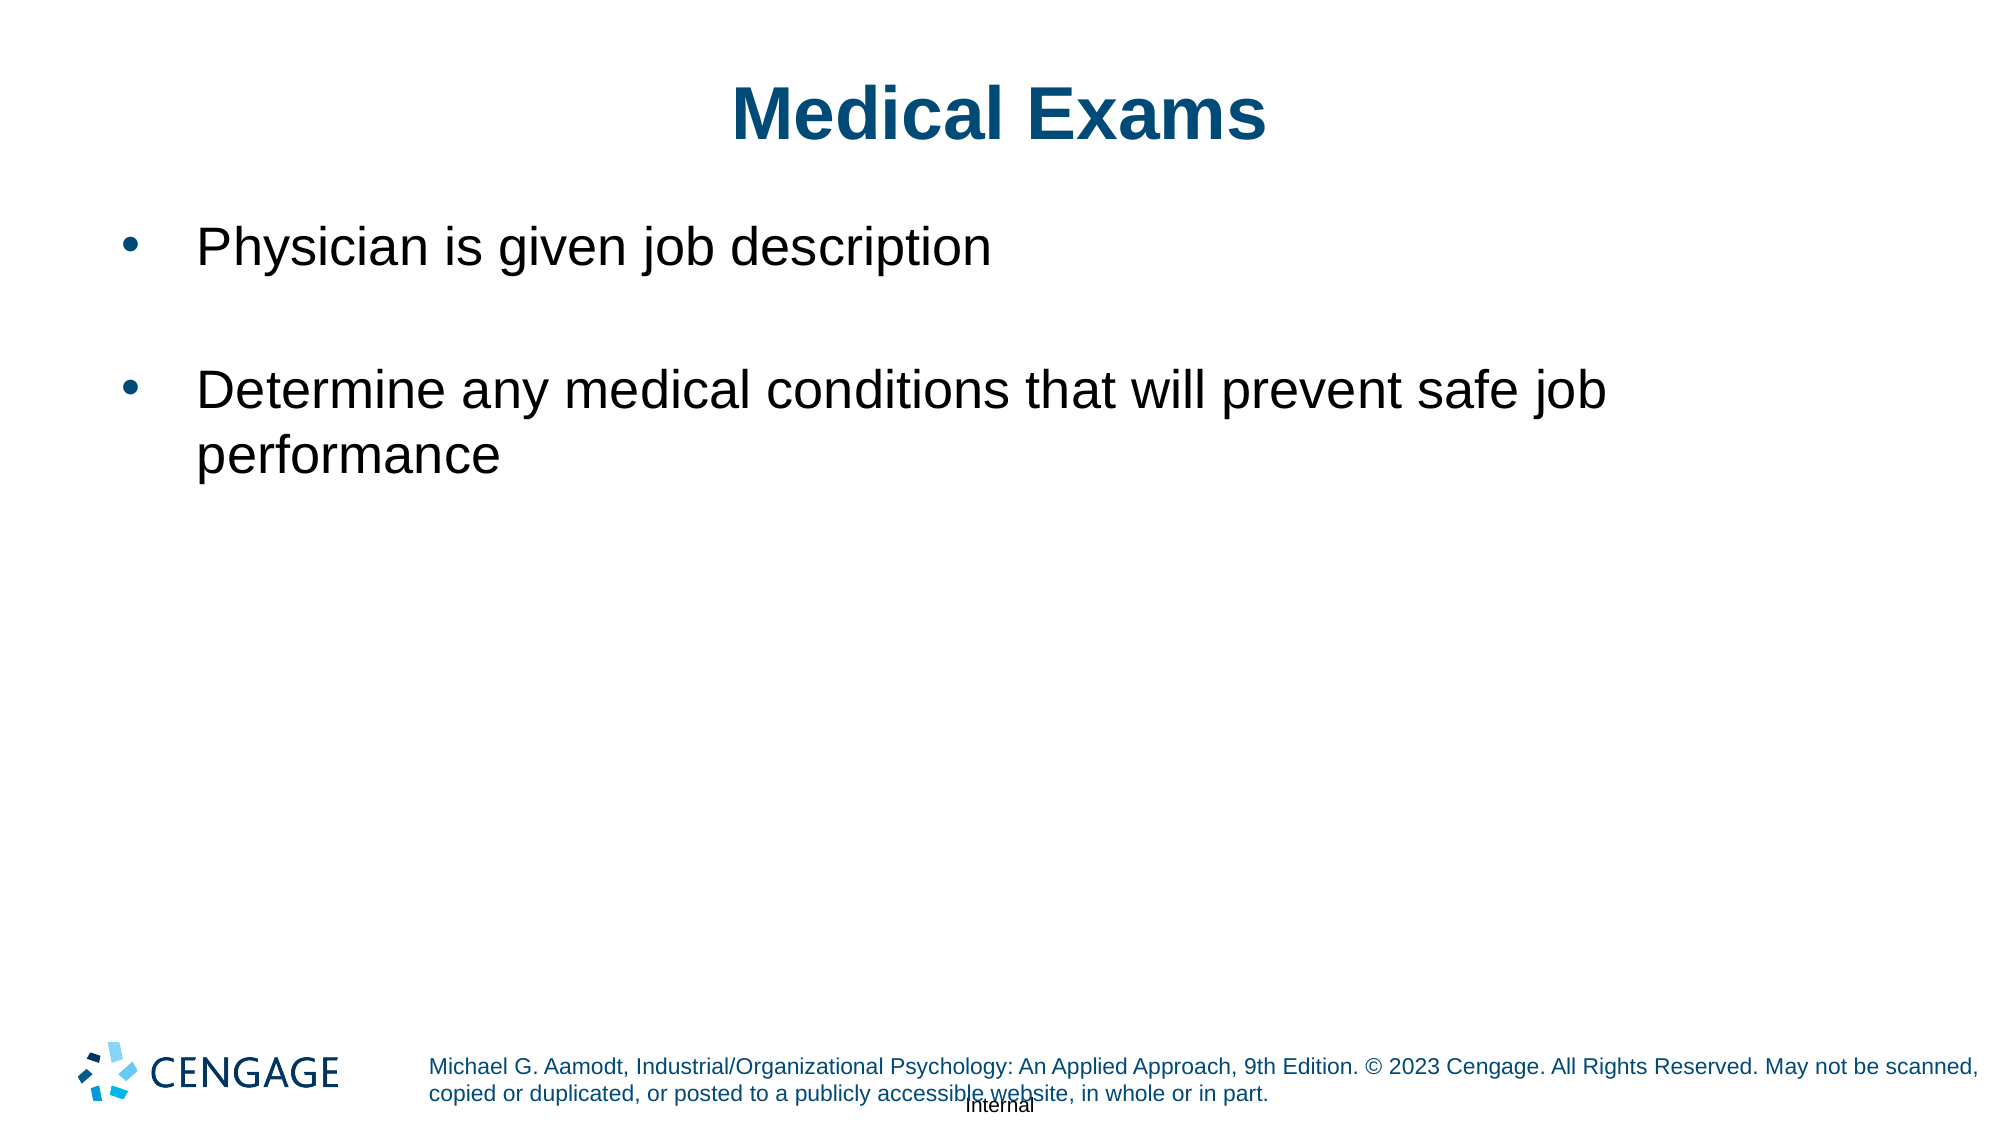

# Medical Exams
Physician is given job description
Determine any medical conditions that will prevent safe job performance